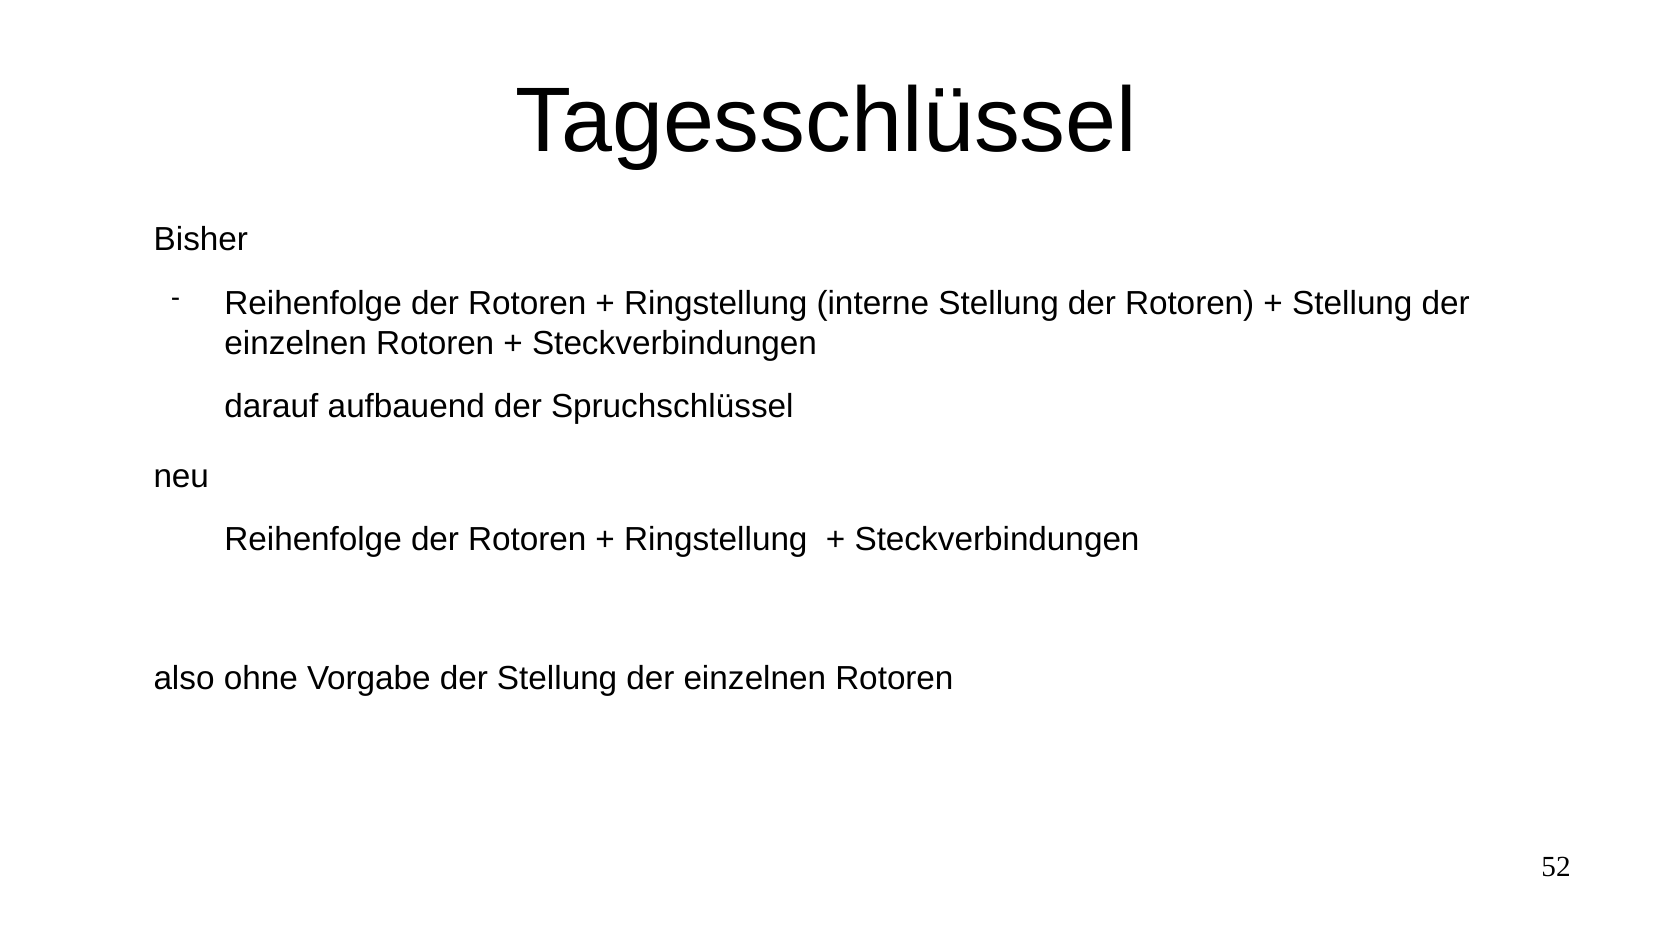

# Tagesschlüssel
Bisher
Reihenfolge der Rotoren + Ringstellung (interne Stellung der Rotoren) + Stellung der einzelnen Rotoren + Steckverbindungen
darauf aufbauend der Spruchschlüssel
neu
Reihenfolge der Rotoren + Ringstellung  + Steckverbindungen

also ohne Vorgabe der Stellung der einzelnen Rotoren

52